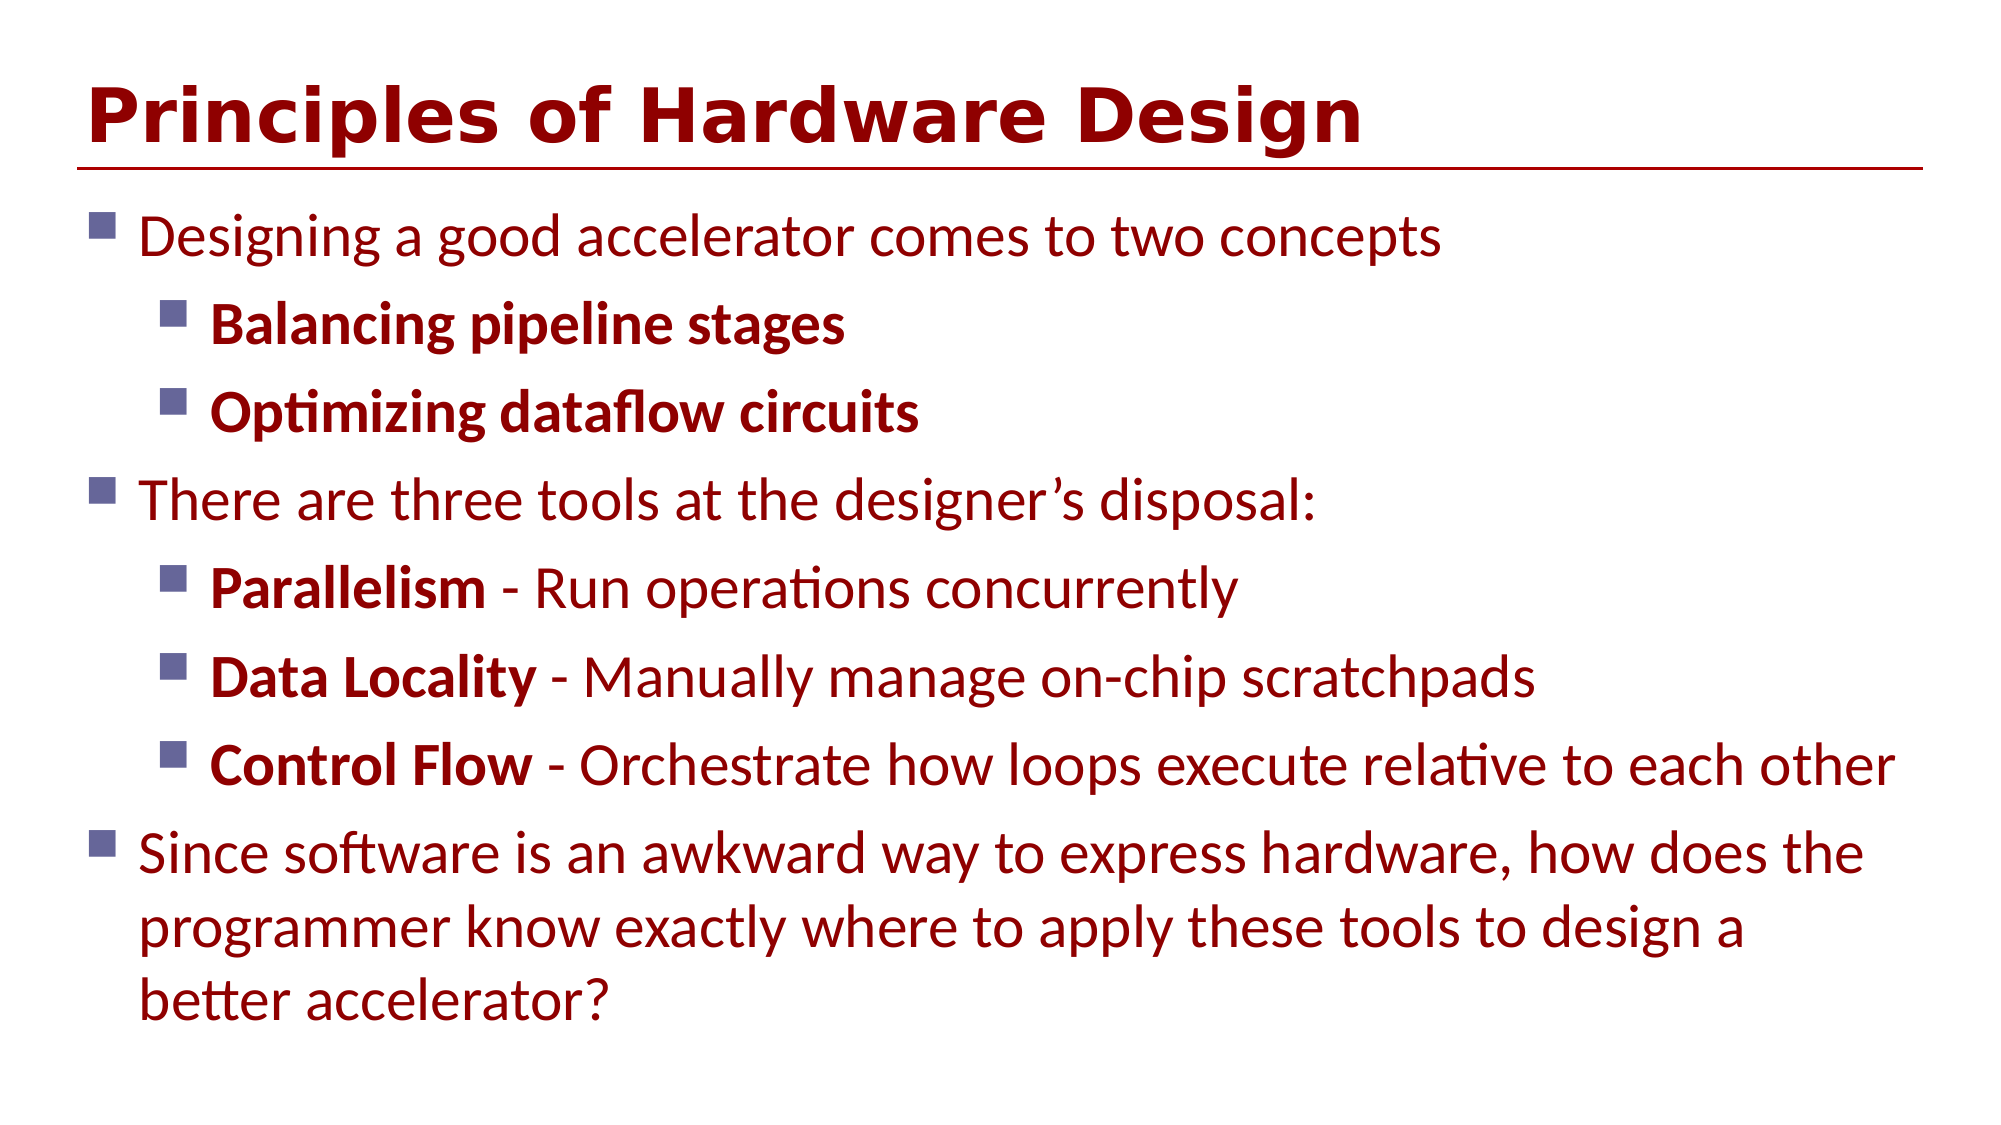

# Principles of Hardware Design
Designing a good accelerator comes to two concepts
Balancing pipeline stages
Optimizing dataflow circuits
There are three tools at the designer’s disposal:
Parallelism - Run operations concurrently
Data Locality - Manually manage on-chip scratchpads
Control Flow - Orchestrate how loops execute relative to each other
Since software is an awkward way to express hardware, how does the programmer know exactly where to apply these tools to design a better accelerator?
26